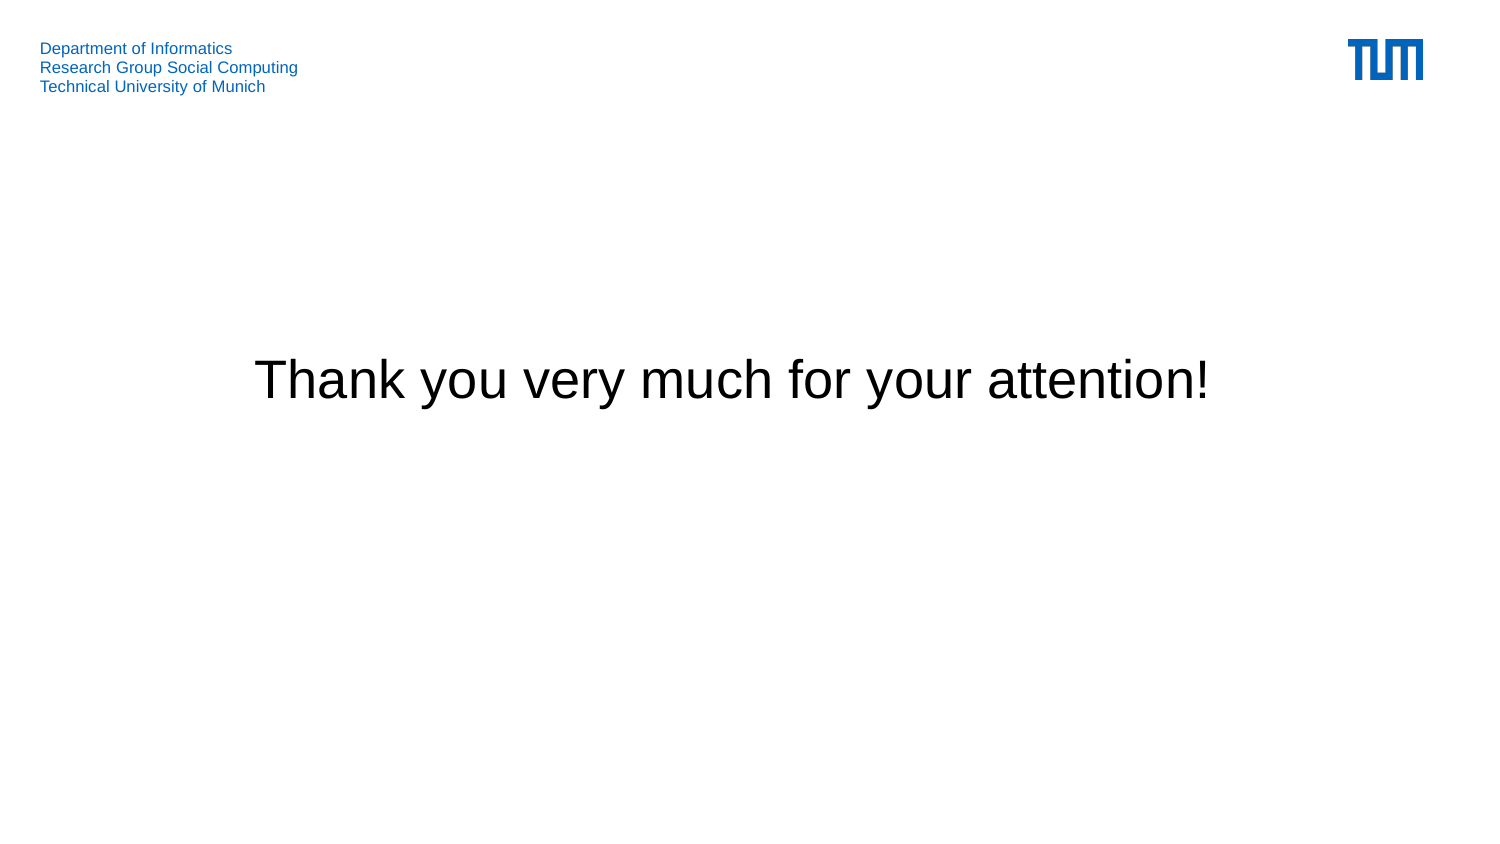

Department of Informatics
Research Group Social Computing
Technical University of Munich
 Thank you very much for your attention!